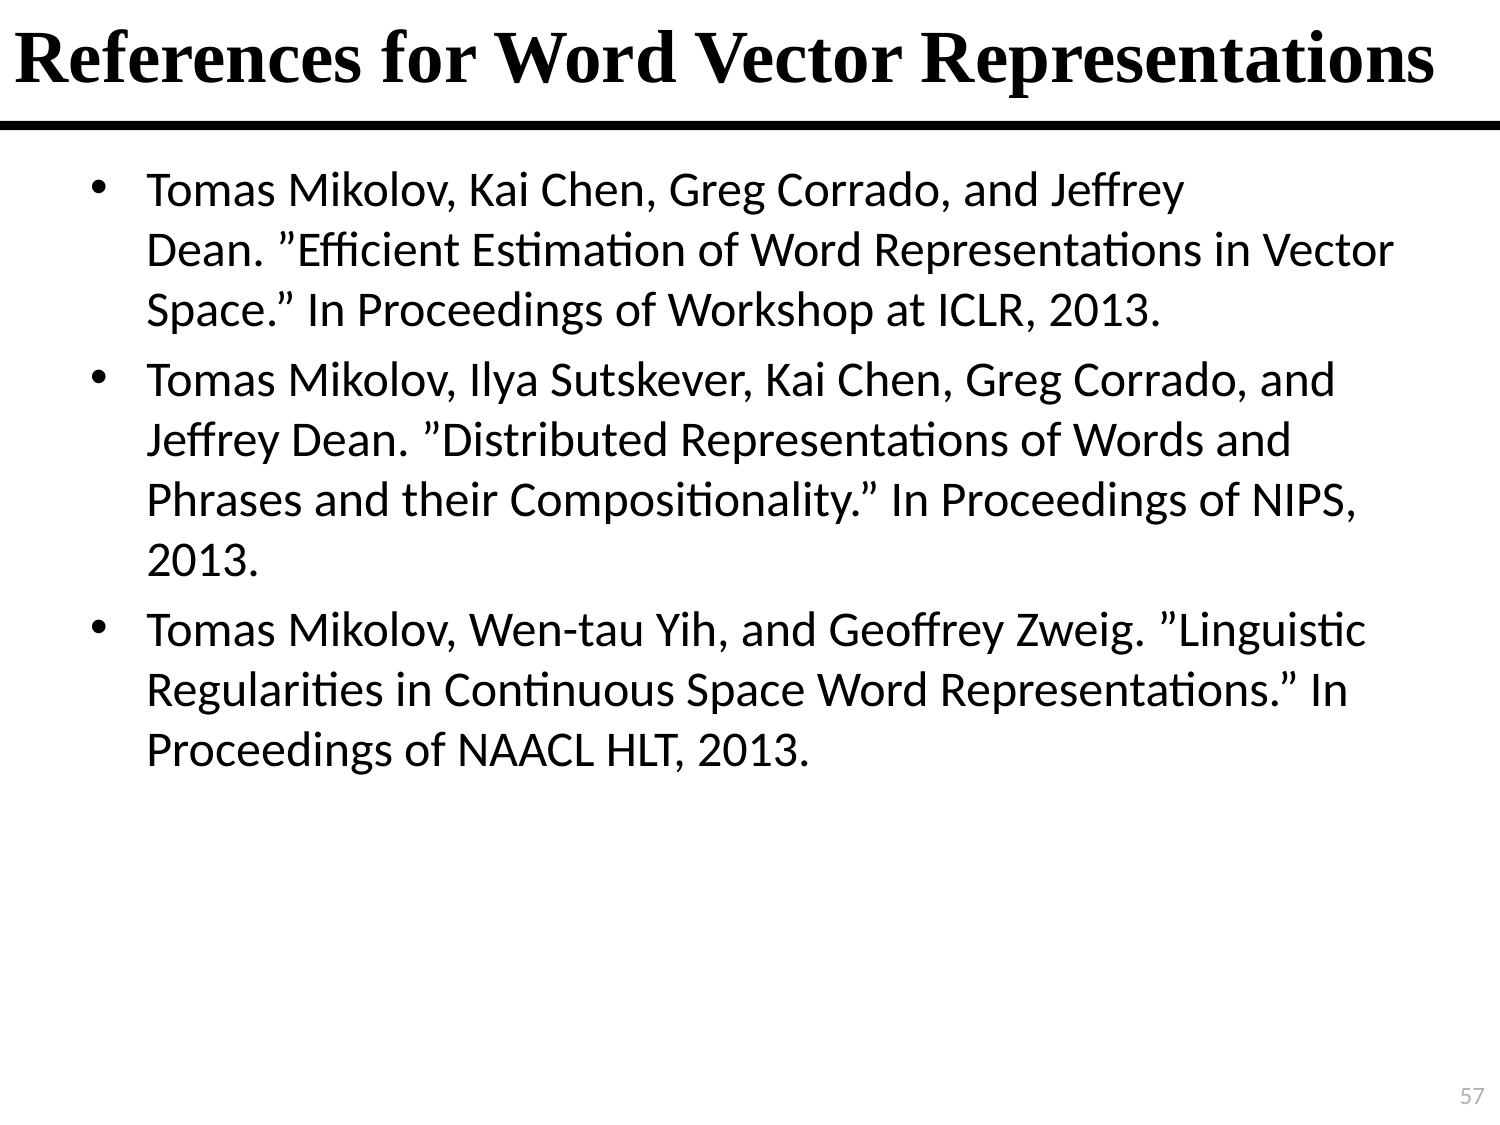

# References for Word Vector Representations
Tomas Mikolov, Kai Chen, Greg Corrado, and Jeffrey Dean. ”Efficient Estimation of Word Representations in Vector Space.” In Proceedings of Workshop at ICLR, 2013.
Tomas Mikolov, Ilya Sutskever, Kai Chen, Greg Corrado, and Jeffrey Dean. ”Distributed Representations of Words and Phrases and their Compositionality.” In Proceedings of NIPS, 2013.
Tomas Mikolov, Wen-tau Yih, and Geoffrey Zweig. ”Linguistic Regularities in Continuous Space Word Representations.” In Proceedings of NAACL HLT, 2013.

57